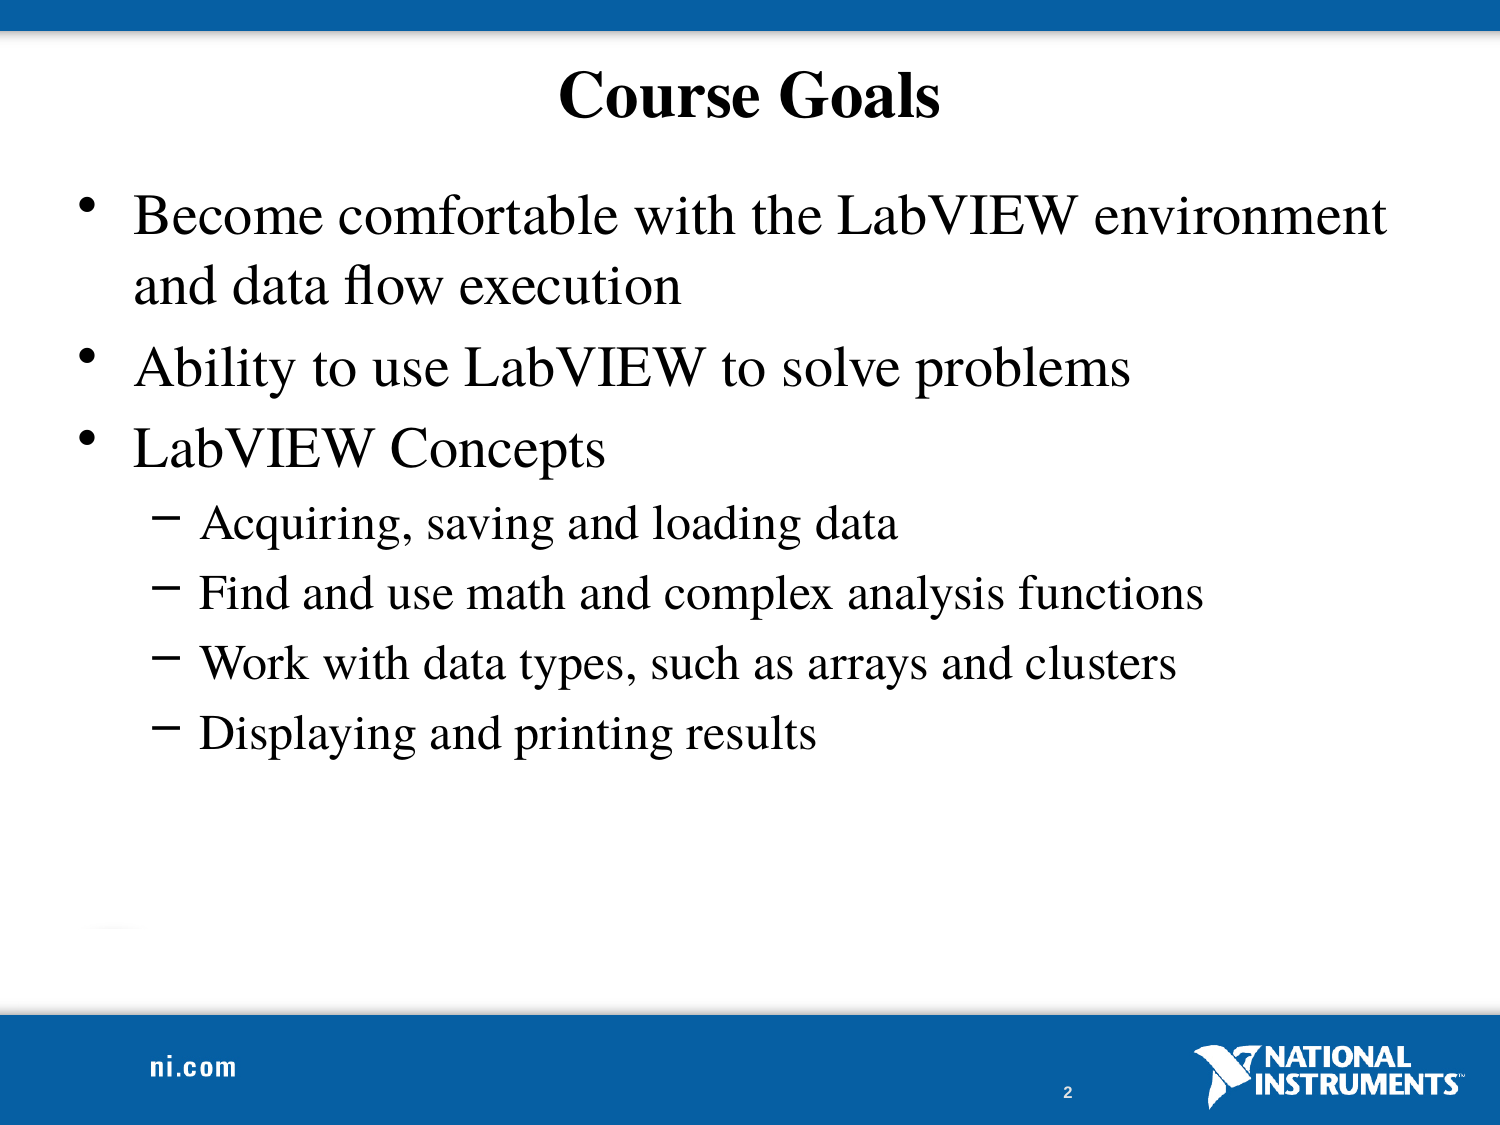

# Course Goals
Become comfortable with the LabVIEW environment and data flow execution
Ability to use LabVIEW to solve problems
LabVIEW Concepts
Acquiring, saving and loading data
Find and use math and complex analysis functions
Work with data types, such as arrays and clusters
Displaying and printing results